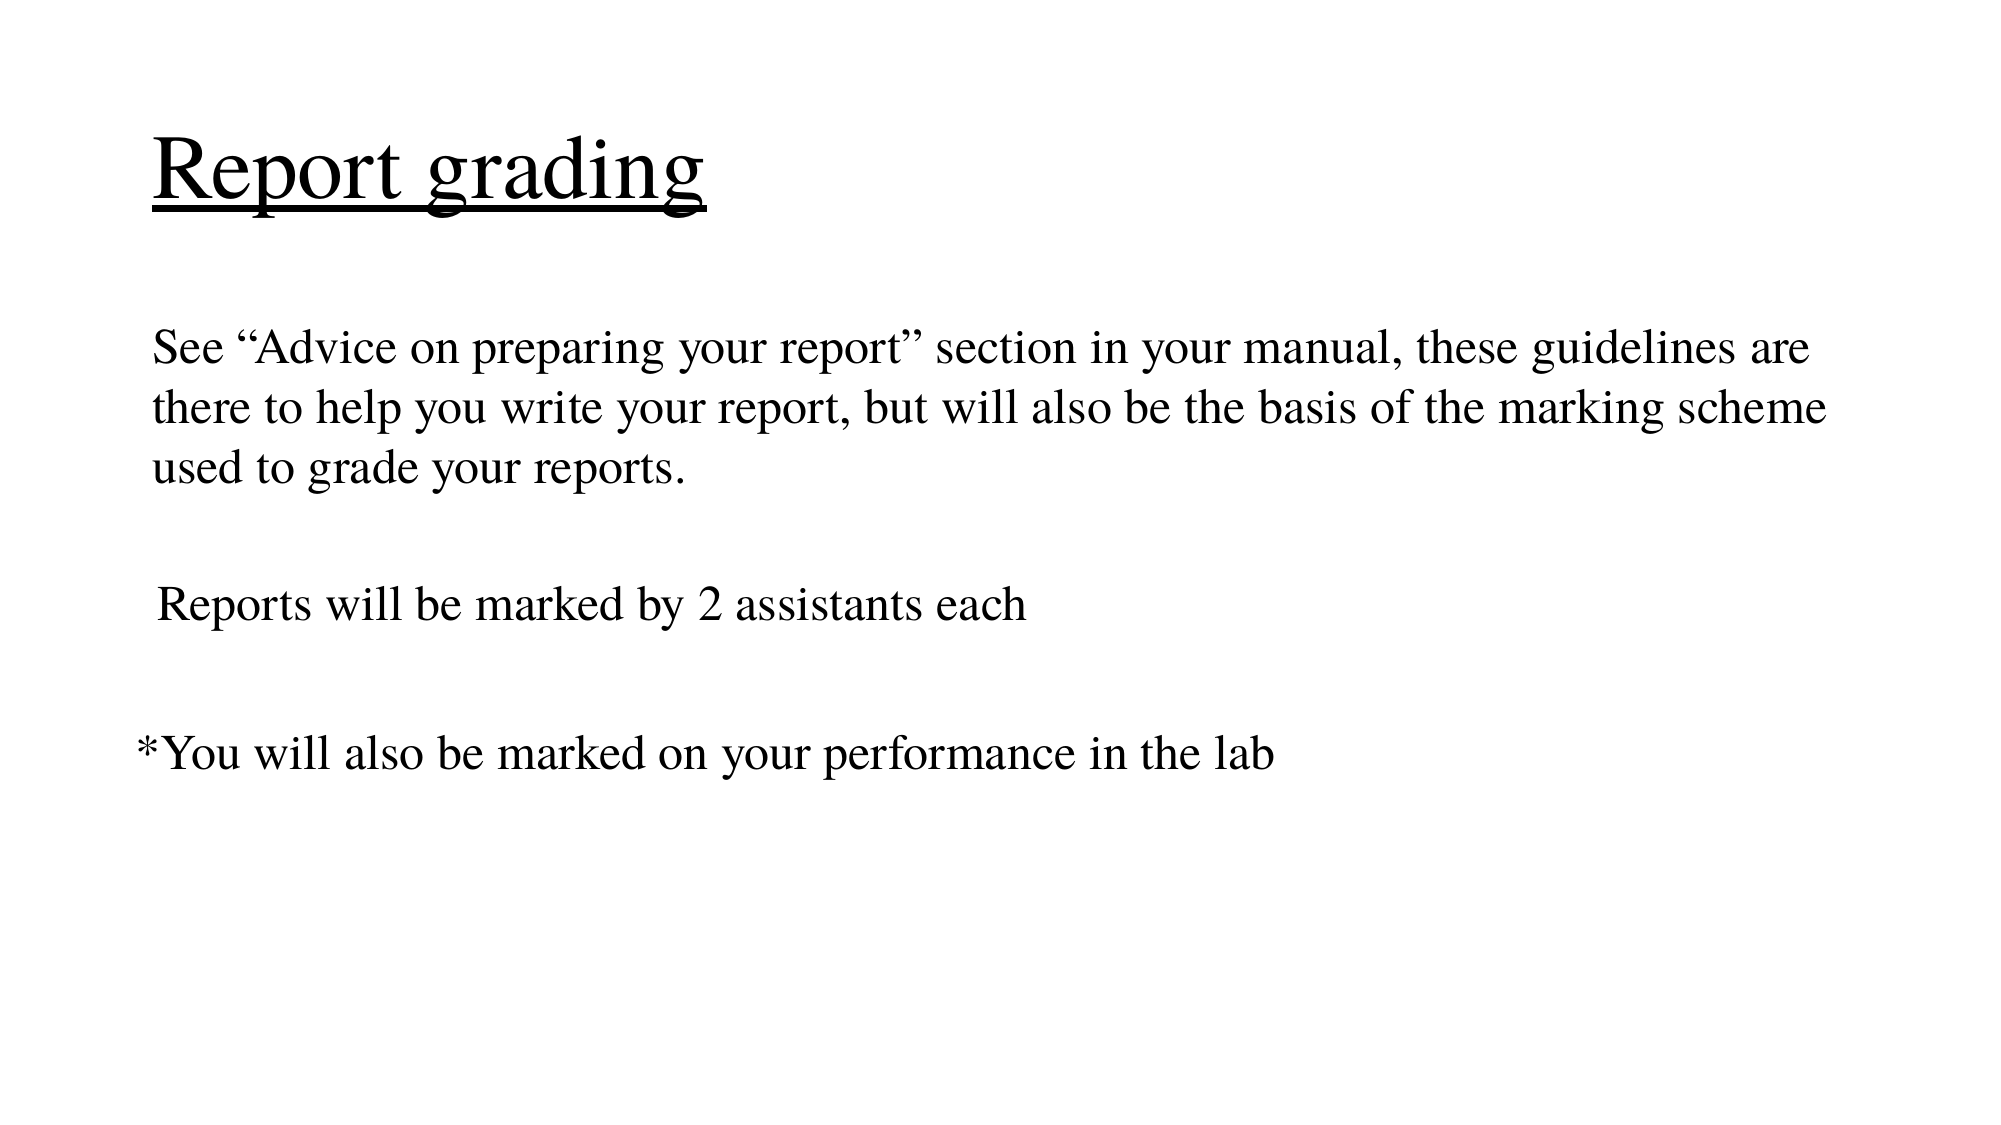

# Report grading
See “Advice on preparing your report” section in your manual, these guidelines are there to help you write your report, but will also be the basis of the marking scheme used to grade your reports.

Reports will be marked by 2 assistants each
*You will also be marked on your performance in the lab